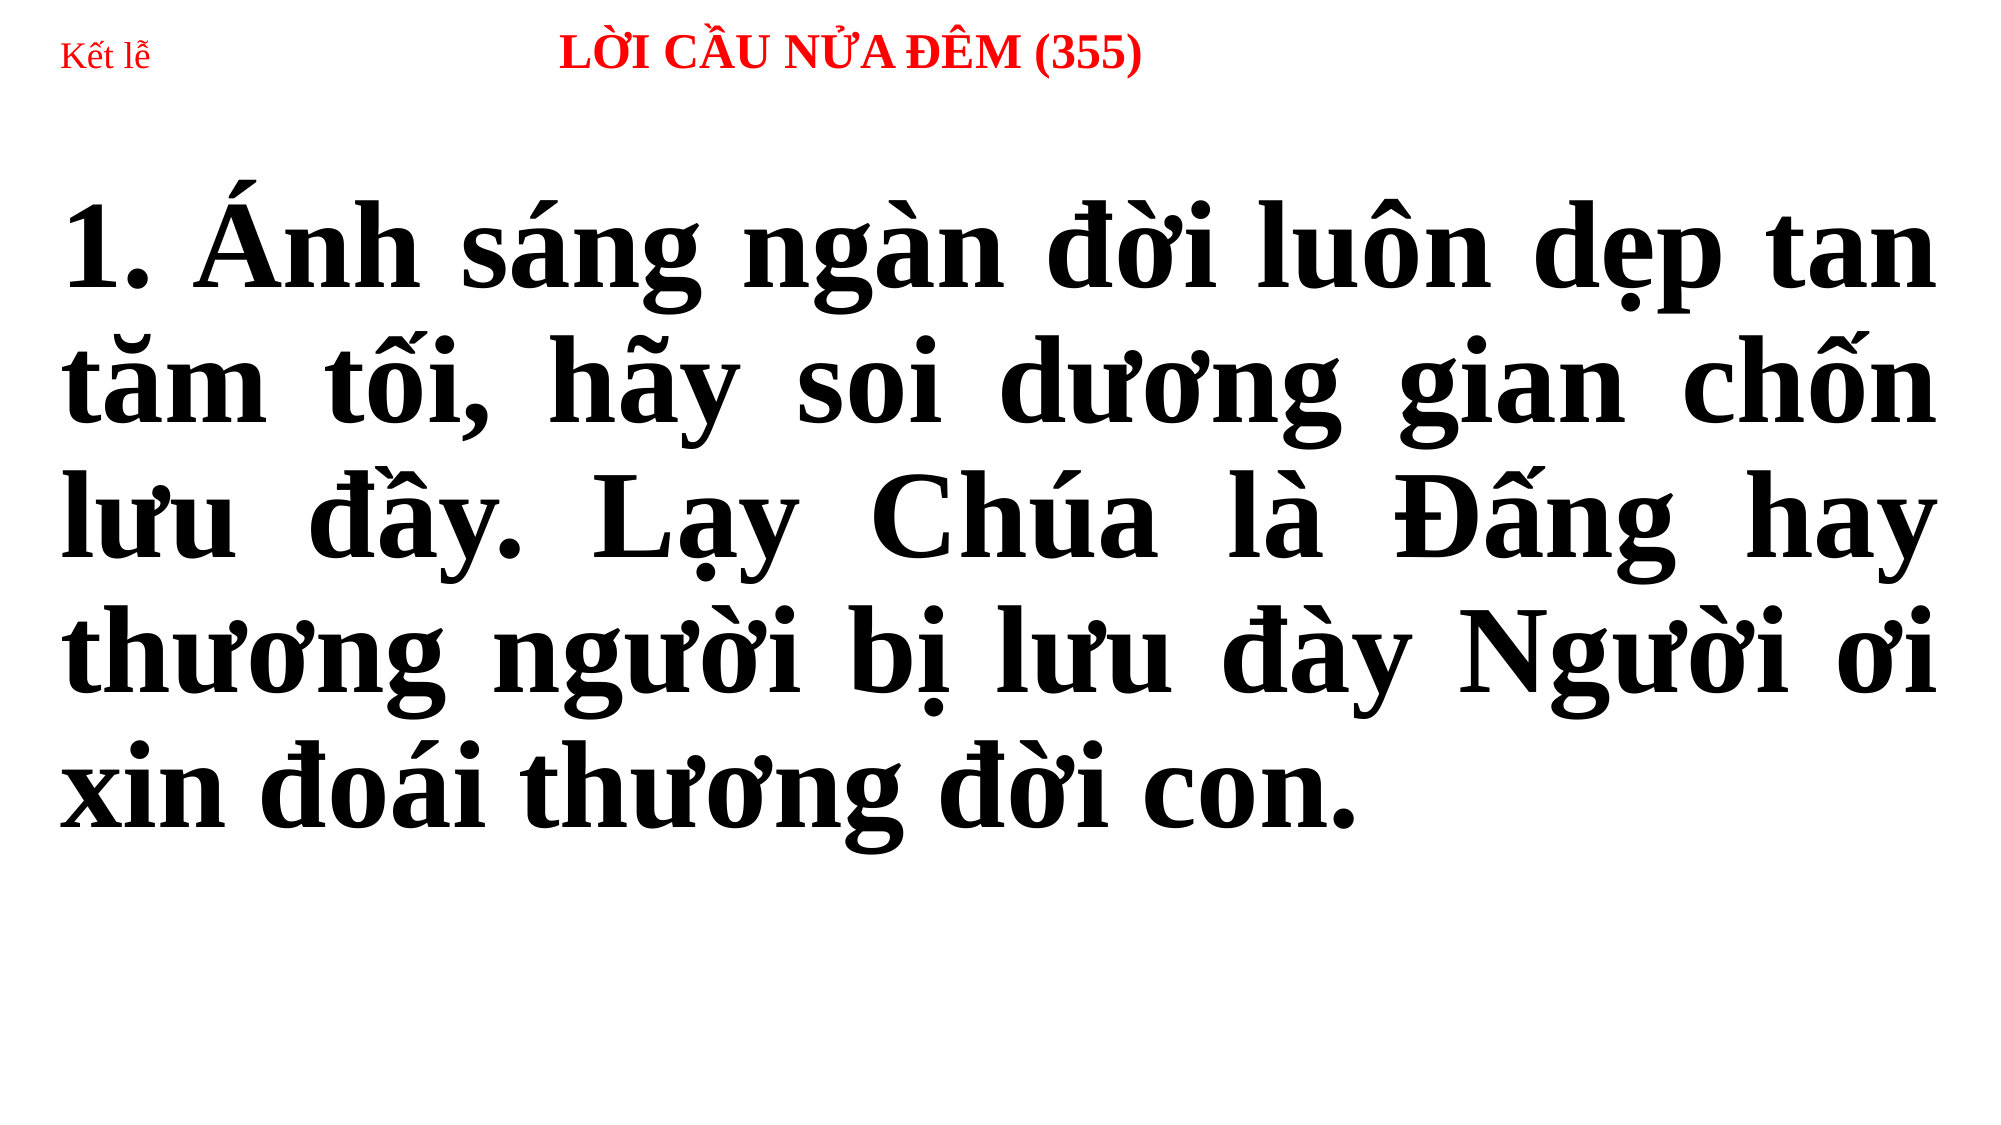

# Kết lễ                                           LỜI CẦU NỬA ĐÊM (355)
1. Ánh sáng ngàn đời luôn dẹp tan tăm tối, hãy soi dương gian chốn lưu đầy. Lạy Chúa là Đấng hay thương người bị lưu đày Người ơi xin đoái thương đời con.